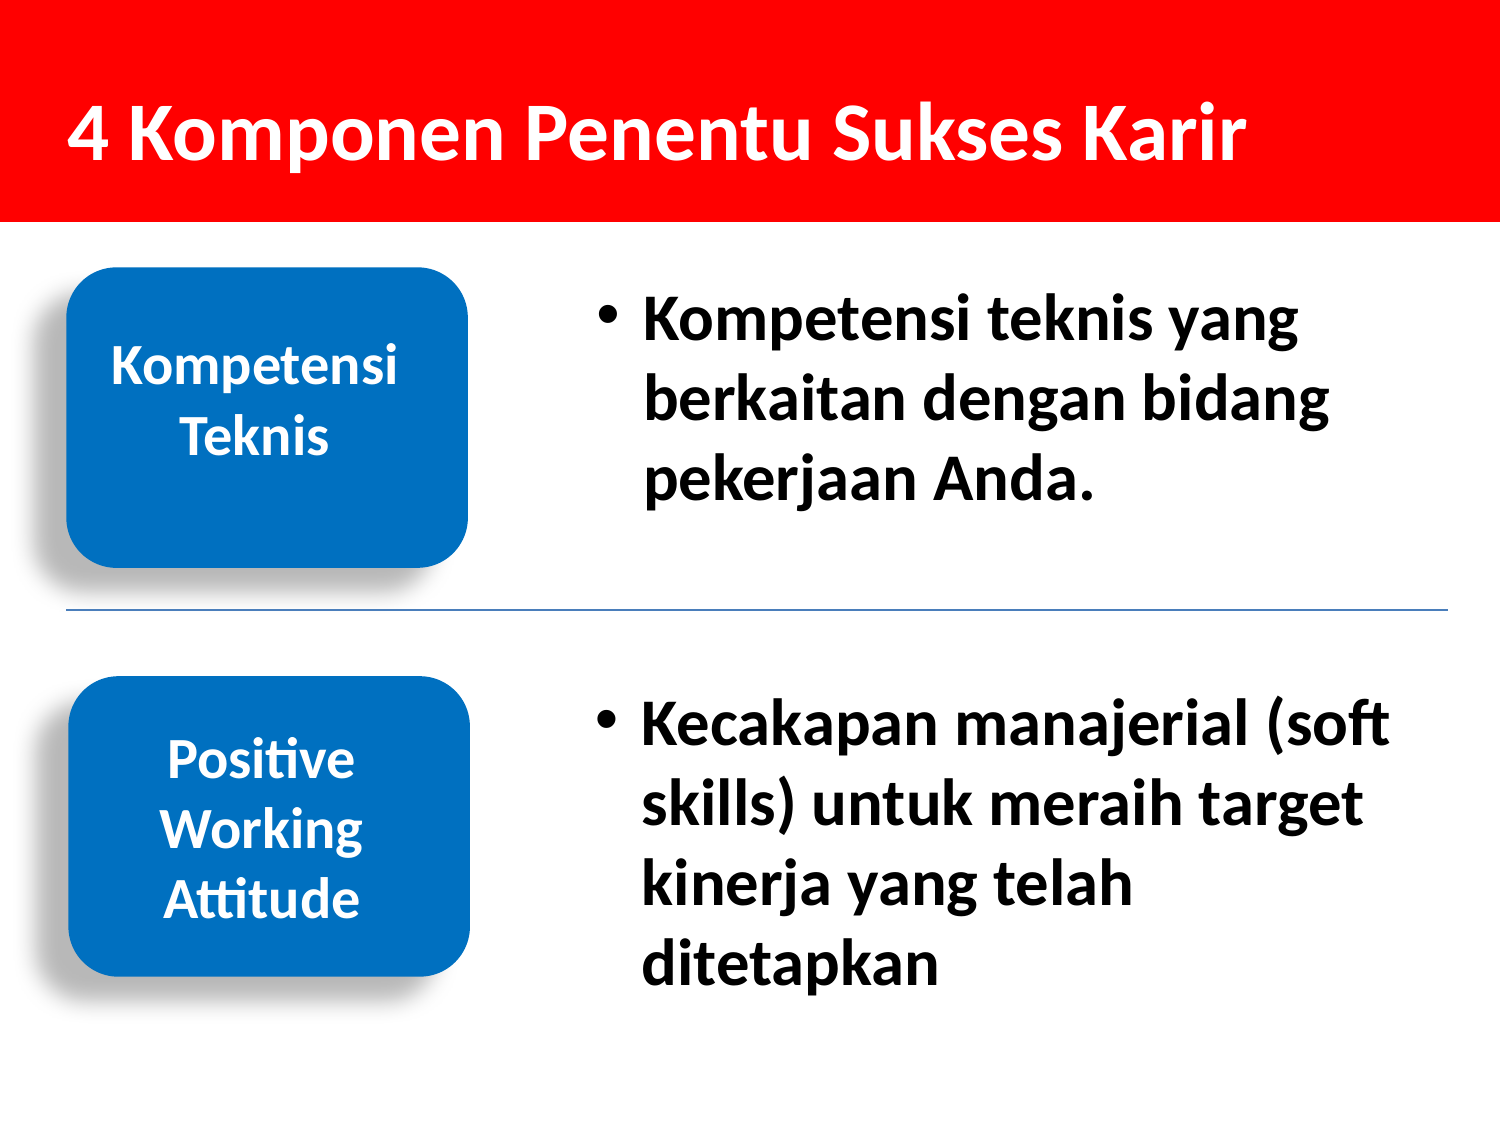

4 Komponen Penentu Sukses Karir
Kompetensi teknis yang berkaitan dengan bidang pekerjaan Anda.

Kompetensi Teknis
Kecakapan manajerial (soft skills) untuk meraih target kinerja yang telah ditetapkan

Positive Working Attitude